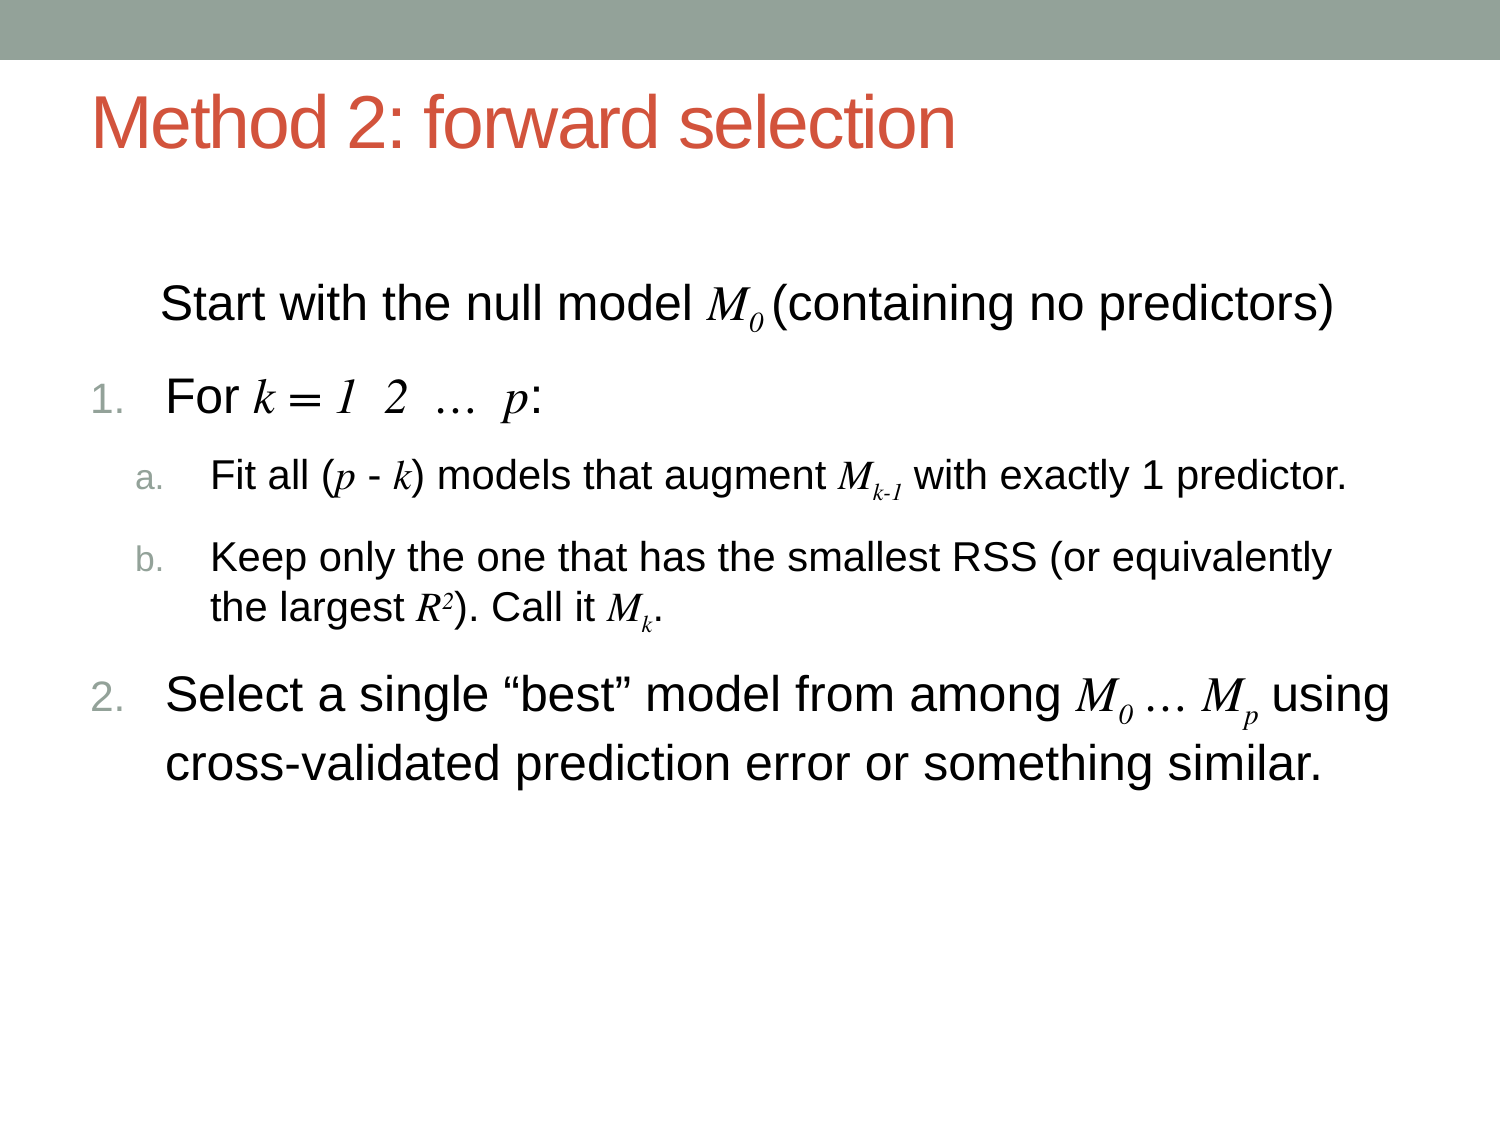

# Method 2: forward selection
     Start with the null model M0 (containing no predictors)
For k = 1  2  …  p:
Fit all (p - k) models that augment Mk-1 with exactly 1 predictor.
Keep only the one that has the smallest RSS (or equivalently  the largest R2). Call it Mk.
Select a single “best” model from among M0 … Mp using cross-validated prediction error or something similar.